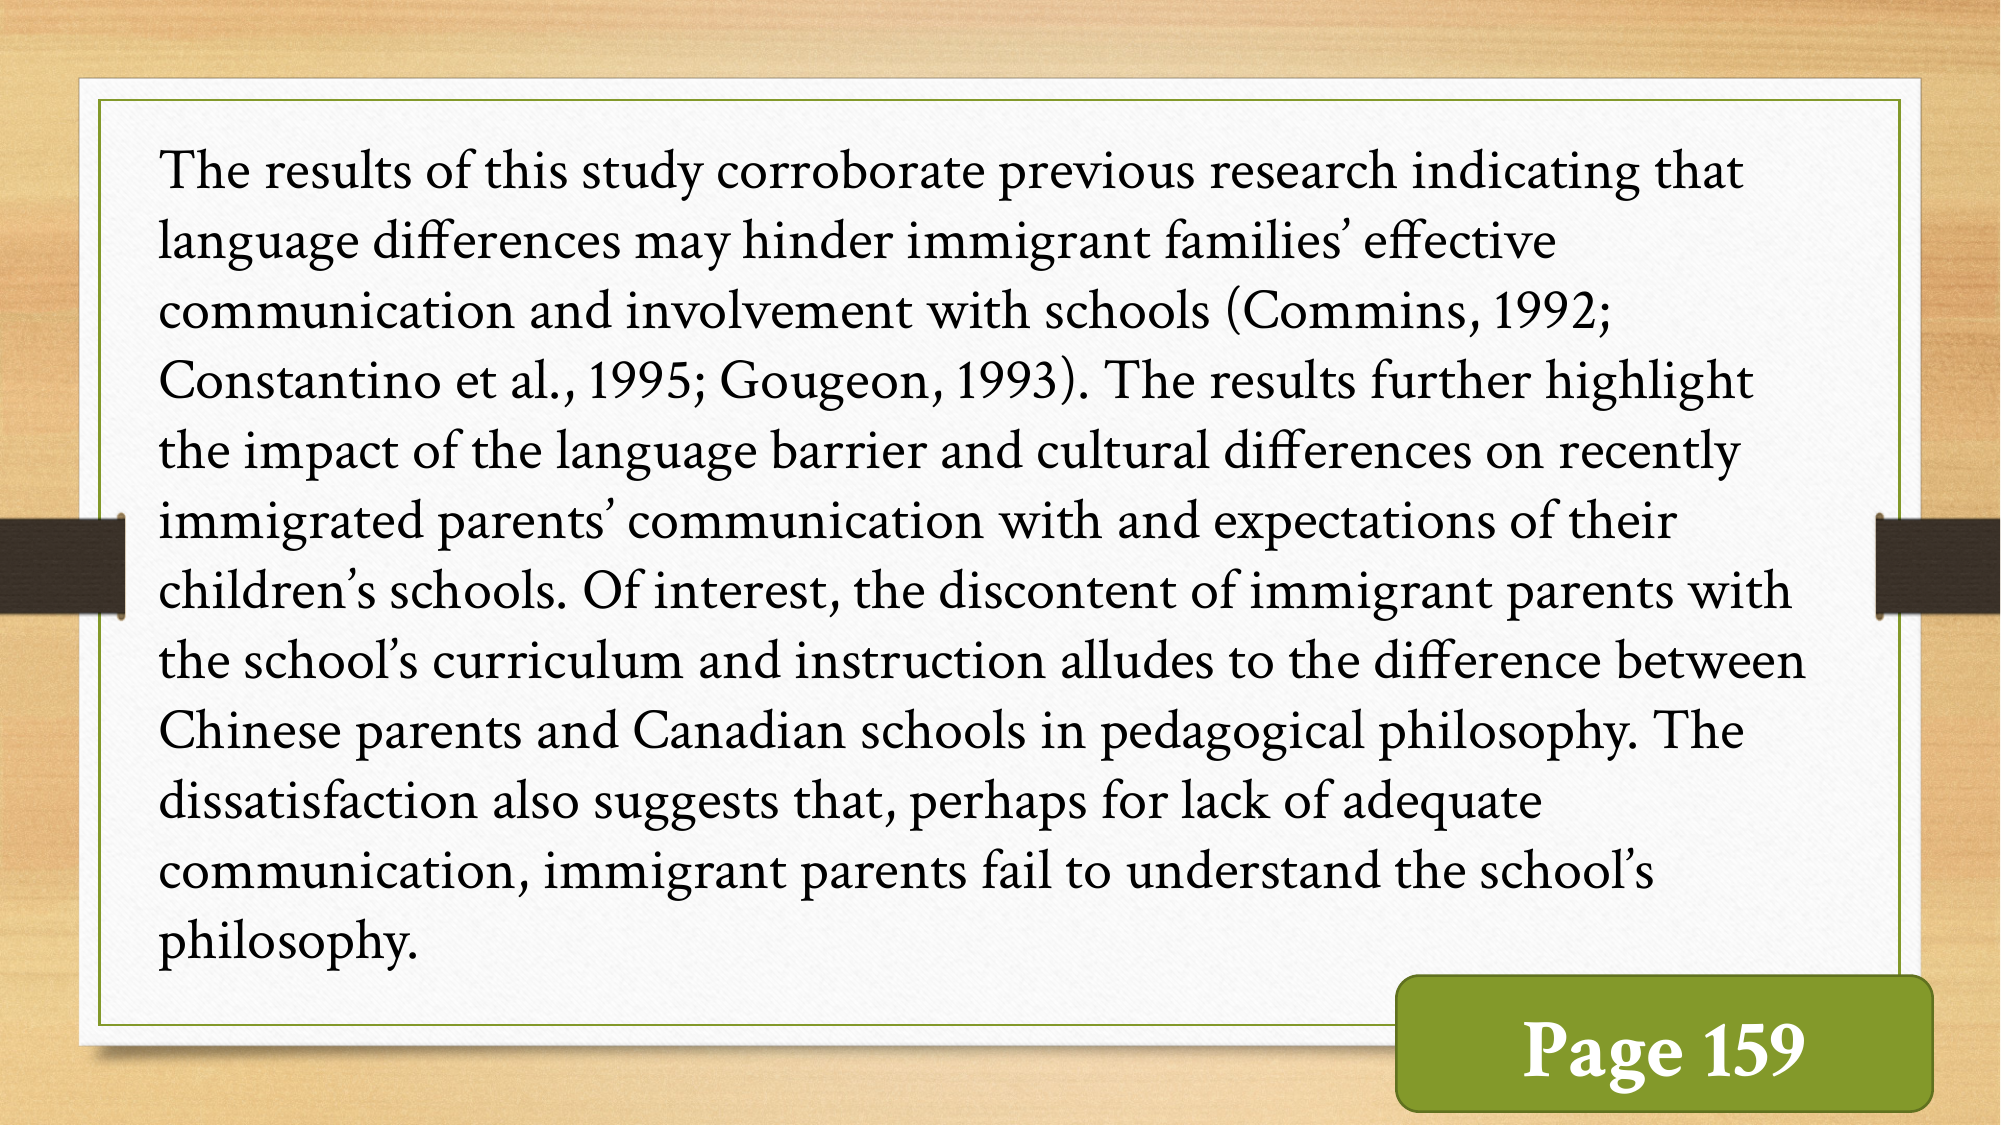

The results of this study corroborate previous research indicating that language differences may hinder immigrant families’ effective communication and involvement with schools (Commins, 1992; Constantino et al., 1995; Gougeon, 1993). The results further highlight the impact of the language barrier and cultural differences on recently immigrated parents’ communication with and expectations of their children’s schools. Of interest, the discontent of immigrant parents with the school’s curriculum and instruction alludes to the difference between Chinese parents and Canadian schools in pedagogical philosophy. The dissatisfaction also suggests that, perhaps for lack of adequate communication, immigrant parents fail to understand the school’s philosophy.
Page 159